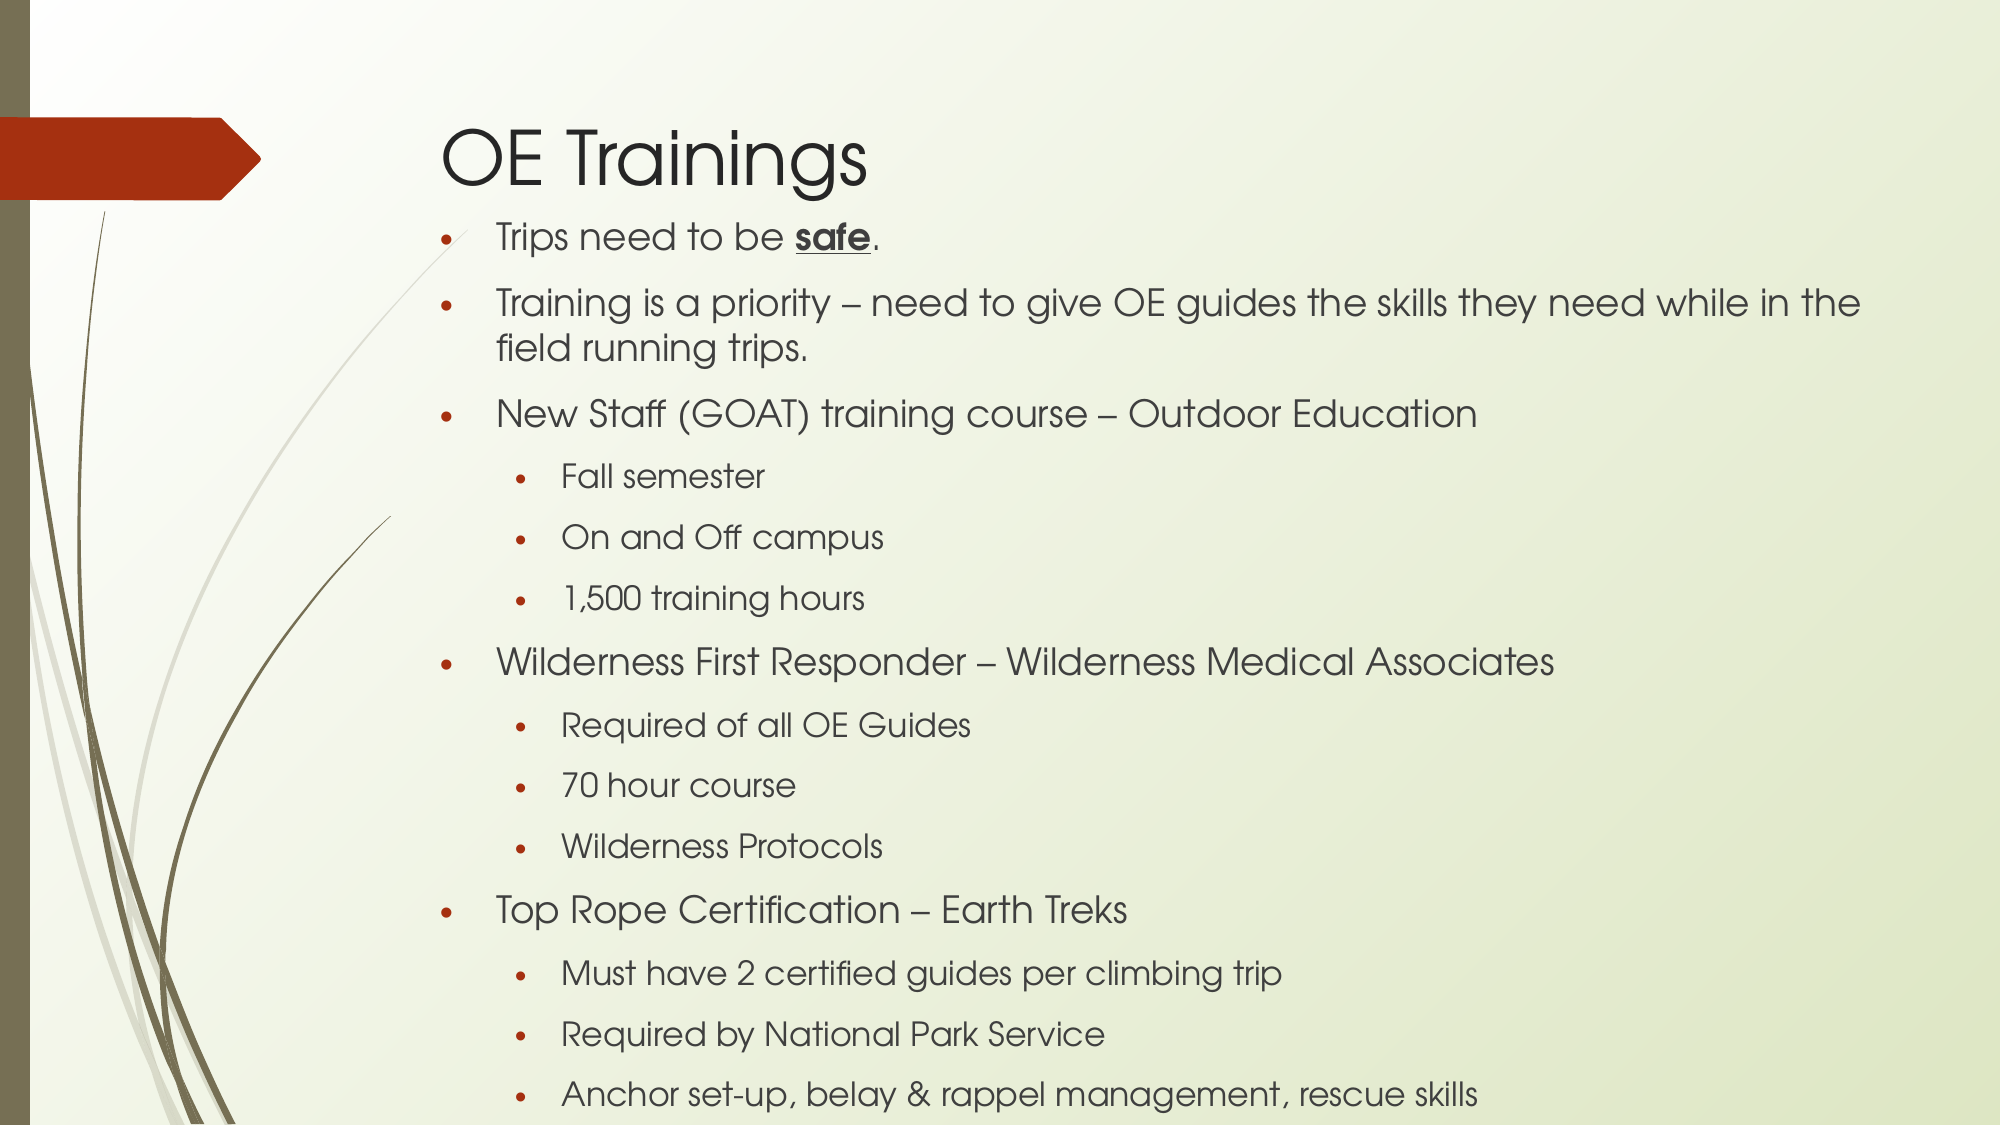

# OE Trainings
Trips need to be safe.
Training is a priority – need to give OE guides the skills they need while in the field running trips.
New Staff (GOAT) training course – Outdoor Education
Fall semester
On and Off campus
1,500 training hours
Wilderness First Responder – Wilderness Medical Associates
Required of all OE Guides
70 hour course
Wilderness Protocols
Top Rope Certification – Earth Treks
Must have 2 certified guides per climbing trip
Required by National Park Service
Anchor set-up, belay & rappel management, rescue skills